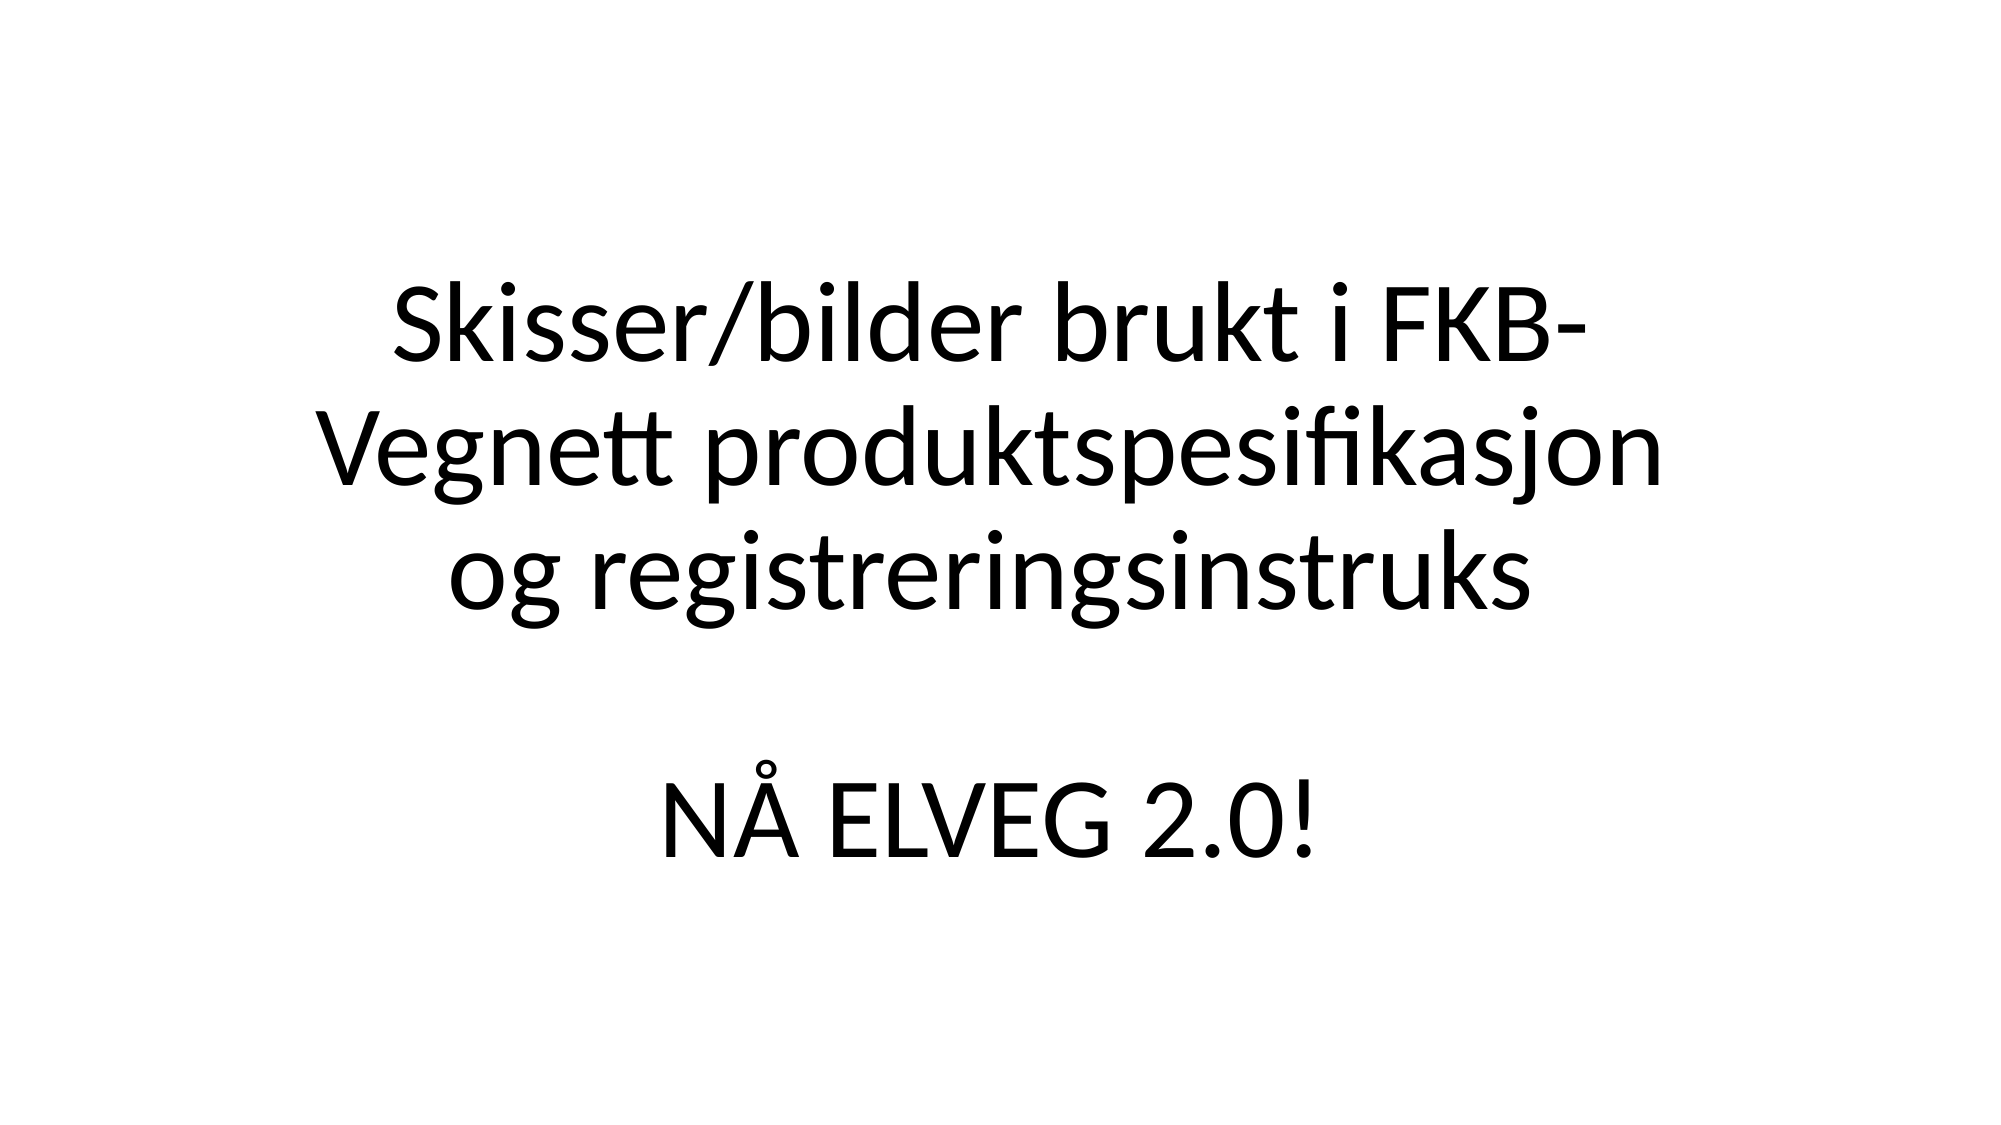

# Skisser/bilder brukt i FKB-Vegnett produktspesifikasjon og registreringsinstruks NÅ ELVEG 2.0!